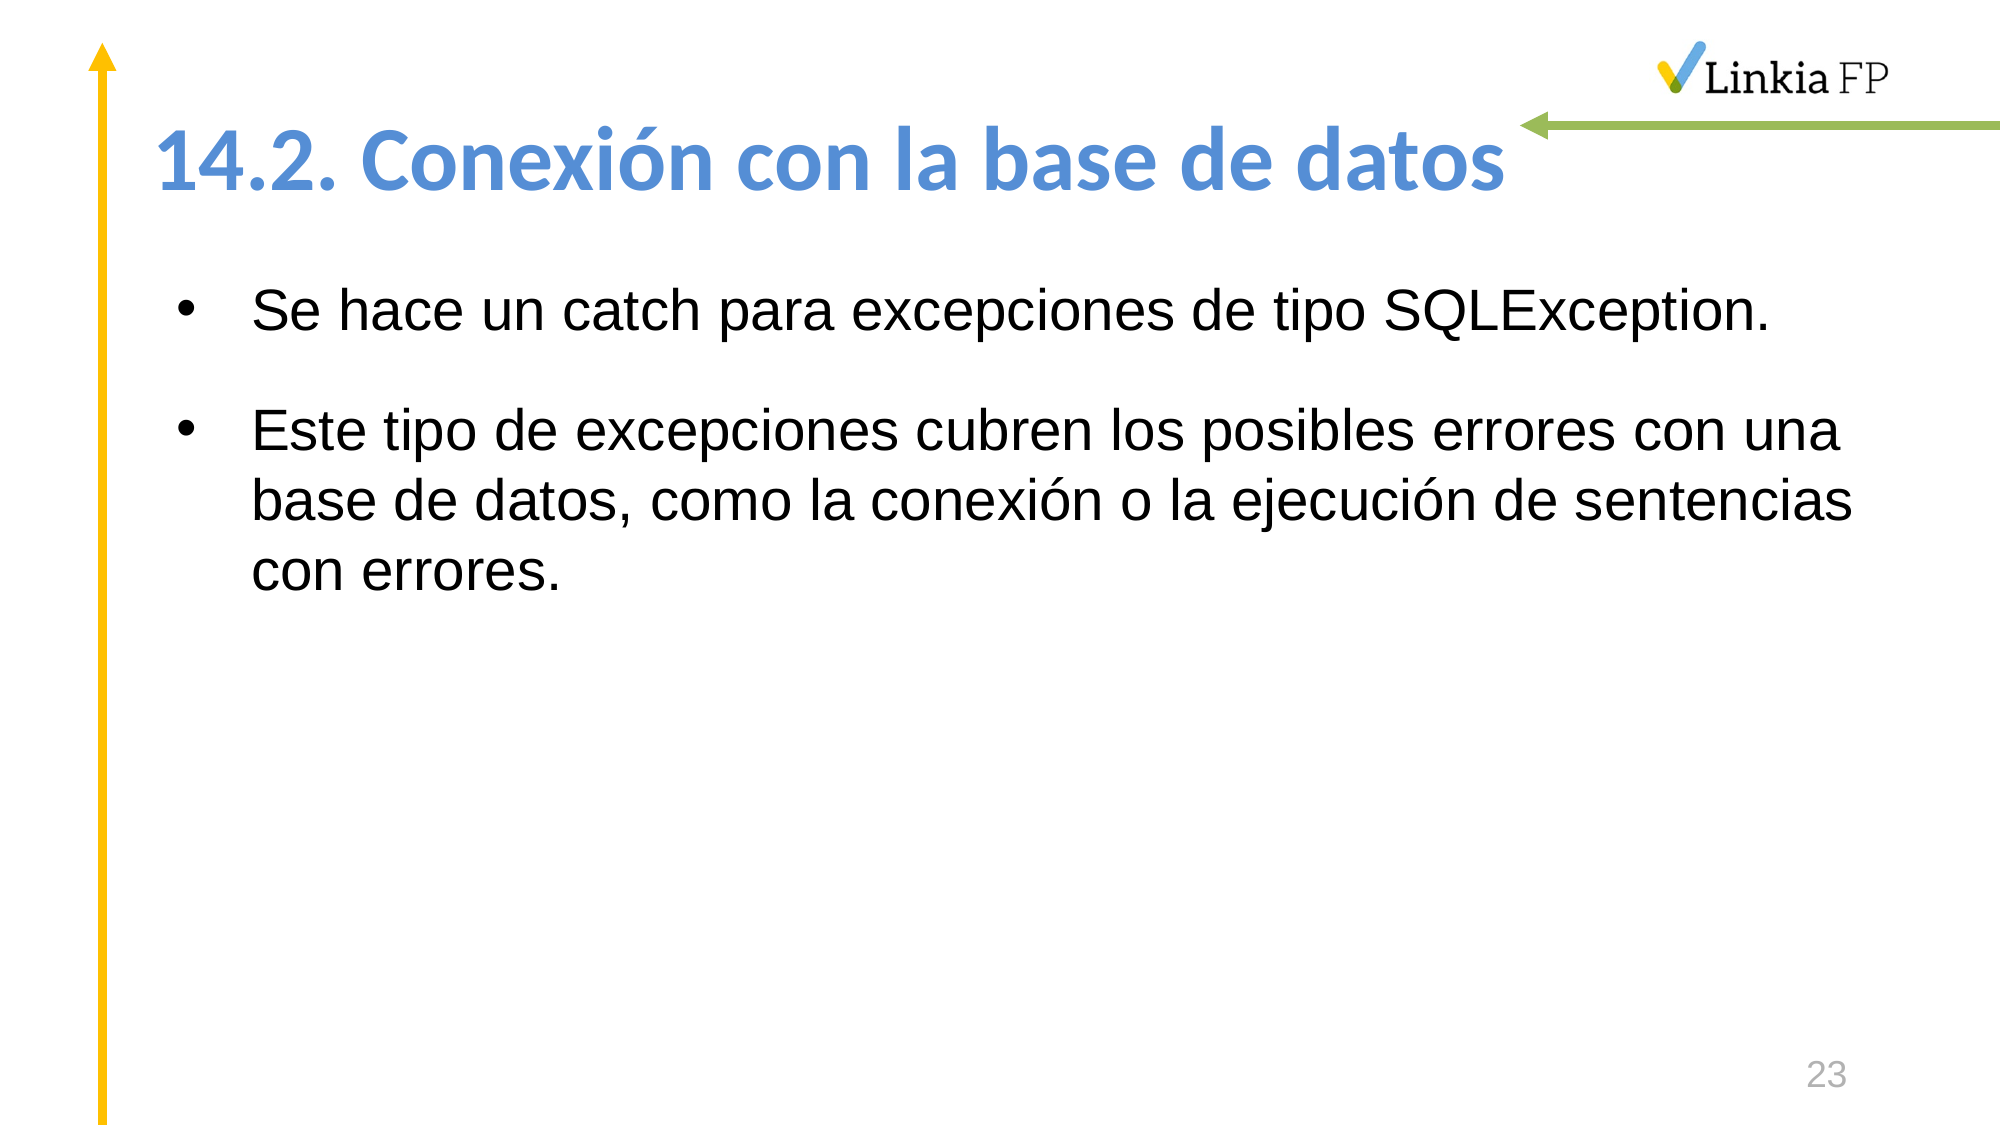

# 14.2. Conexión con la base de datos
Se hace un catch para excepciones de tipo SQLException.
Este tipo de excepciones cubren los posibles errores con una base de datos, como la conexión o la ejecución de sentencias con errores.
23